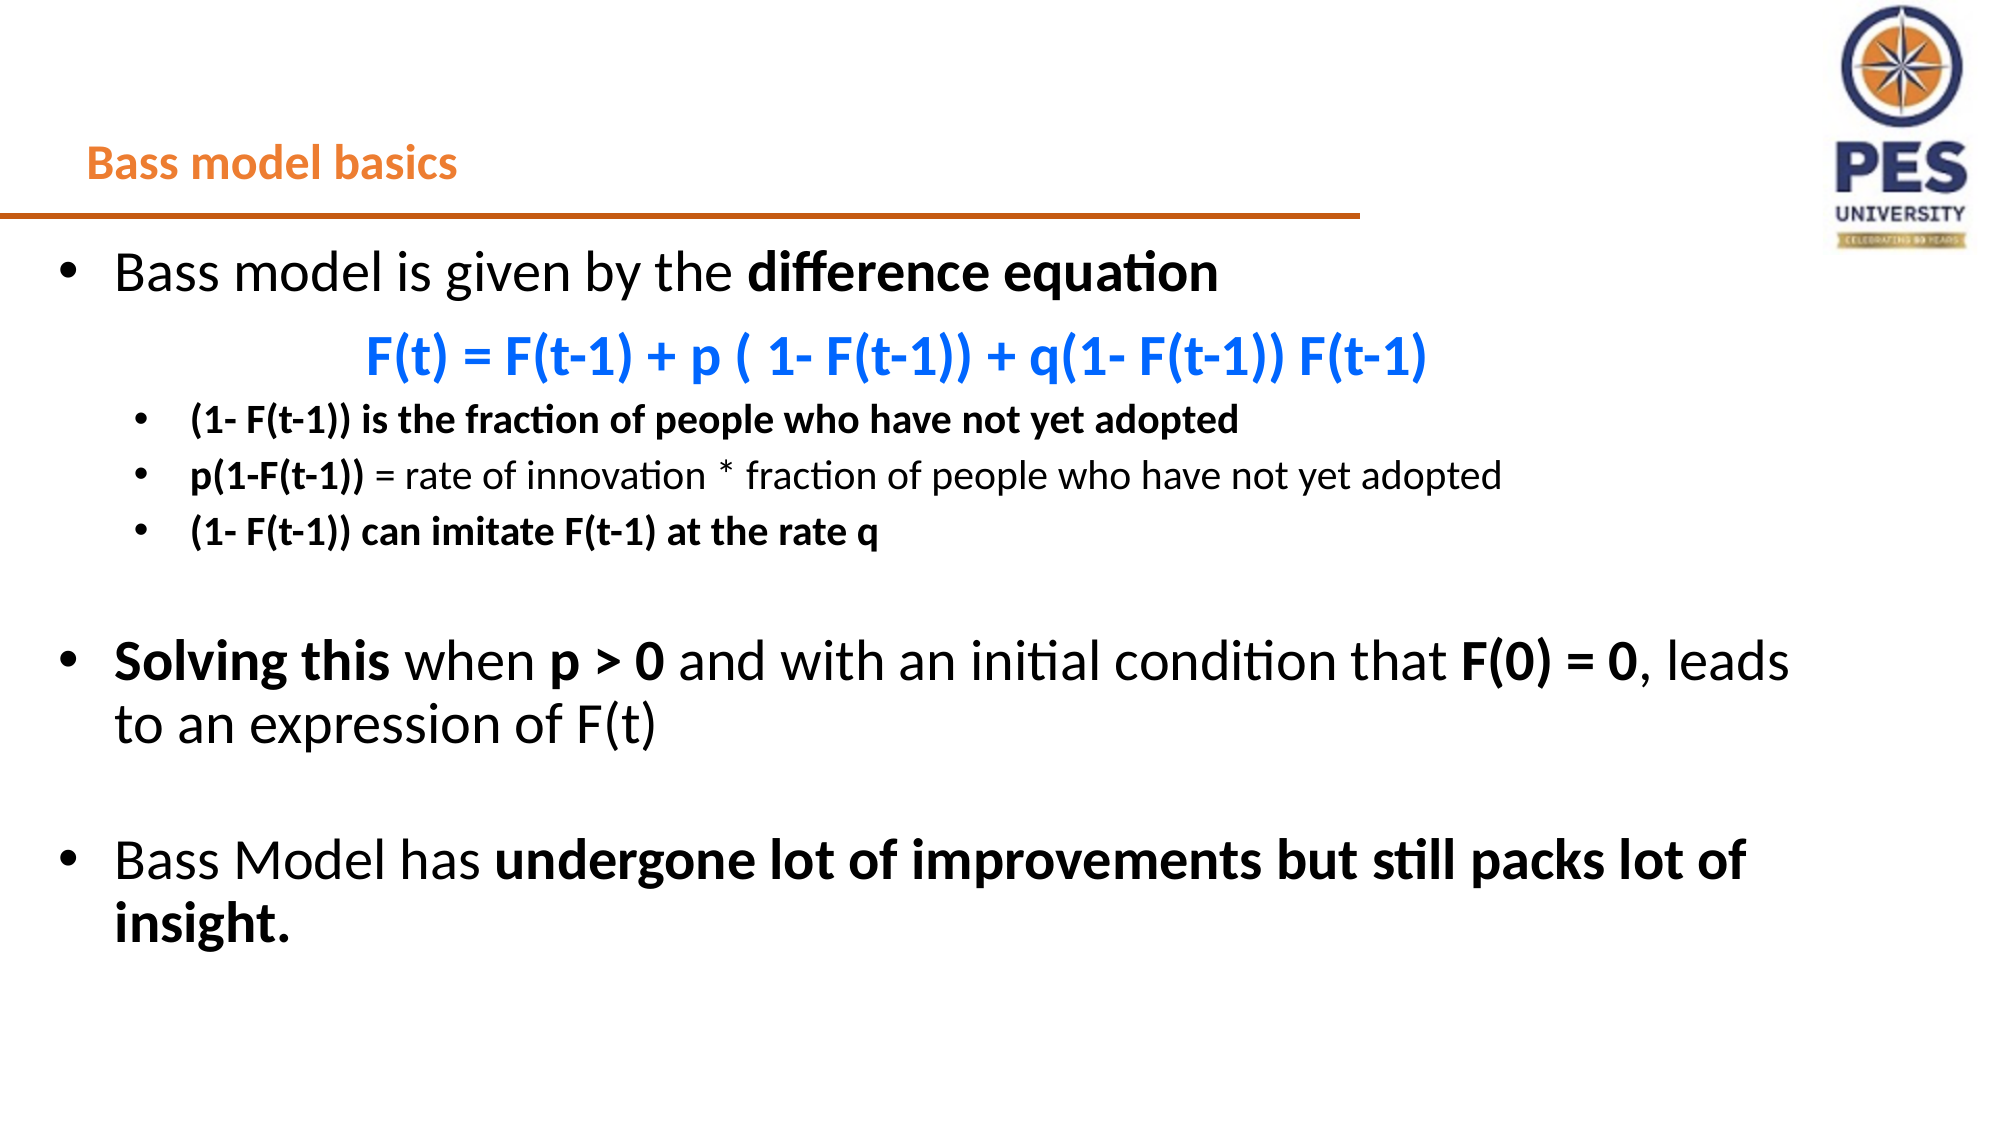

Bass model basics
Bass model is given by the difference equation
  		  F(t) = F(t-1) + p ( 1- F(t-1)) + q(1- F(t-1)) F(t-1)
(1- F(t-1)) is the fraction of people who have not yet adopted
p(1-F(t-1)) = rate of innovation * fraction of people who have not yet adopted
(1- F(t-1)) can imitate F(t-1) at the rate q

Solving this when p > 0 and with an initial condition that F(0) = 0, leads to an expression of F(t)

Bass Model has undergone lot of improvements but still packs lot of insight.